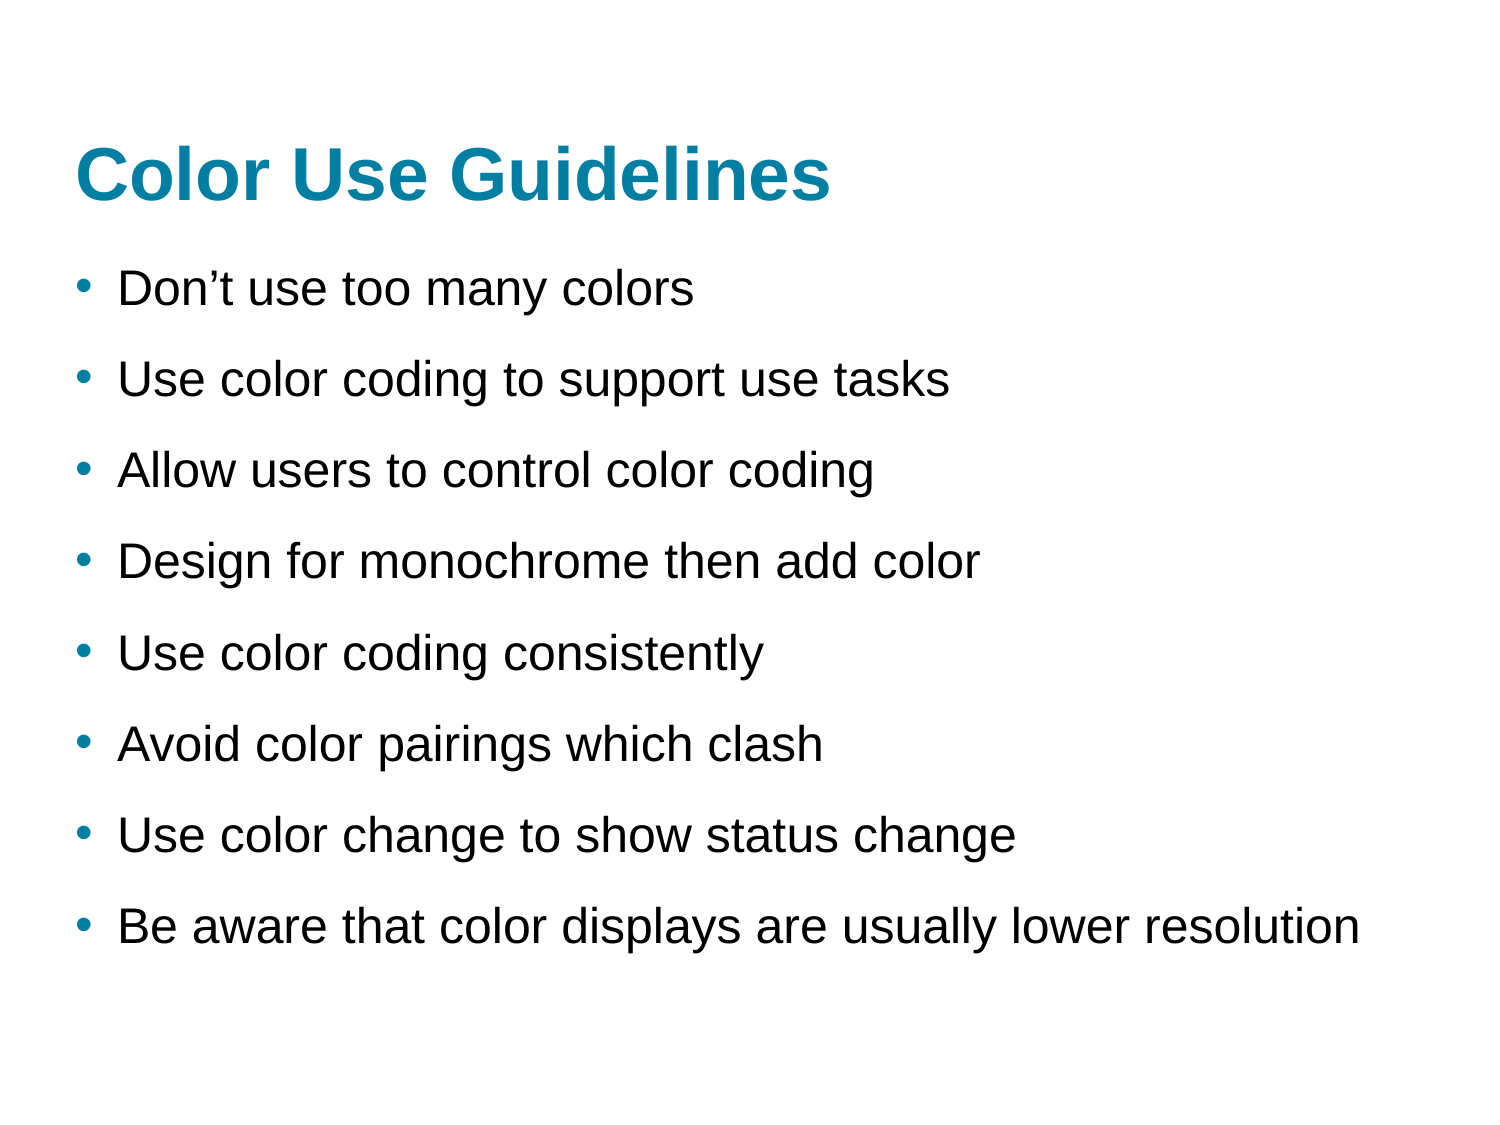

# Color Use Guidelines
Don’t use too many colors
Use color coding to support use tasks
Allow users to control color coding
Design for monochrome then add color
Use color coding consistently
Avoid color pairings which clash
Use color change to show status change
Be aware that color displays are usually lower resolution